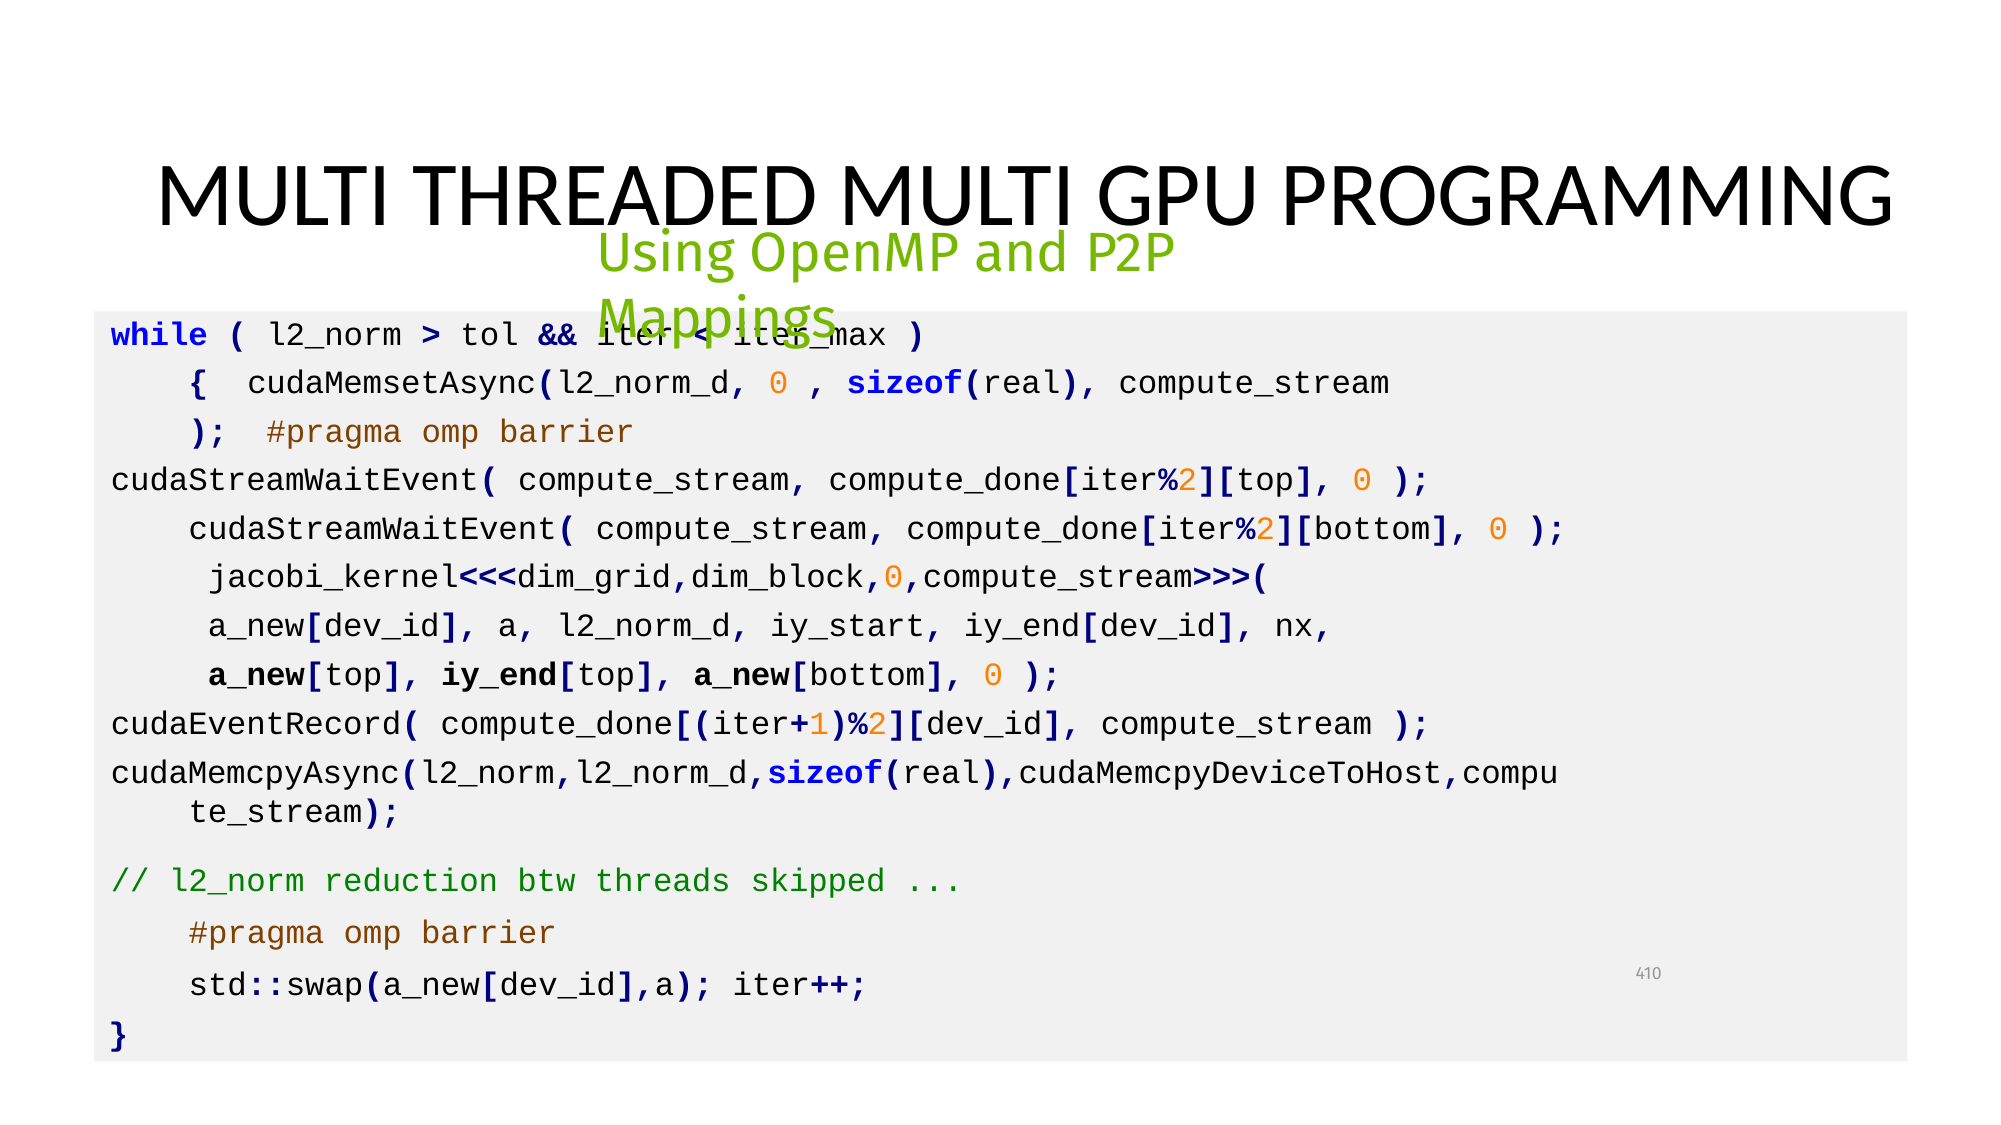

# MULTI THREADED MULTI GPU PROGRAMMING
Using OpenMP and P2P Mappings
while ( l2_norm > tol && iter < iter_max ) {  cudaMemsetAsync(l2_norm_d, 0 , sizeof(real), compute_stream );  #pragma omp barrier
cudaStreamWaitEvent( compute_stream, compute_done[iter%2][top], 0 );  cudaStreamWaitEvent( compute_stream, compute_done[iter%2][bottom], 0 );  jacobi_kernel<<<dim_grid,dim_block,0,compute_stream>>>(
a_new[dev_id], a, l2_norm_d, iy_start, iy_end[dev_id], nx,
a_new[top], iy_end[top], a_new[bottom], 0 );
cudaEventRecord( compute_done[(iter+1)%2][dev_id], compute_stream );
cudaMemcpyAsync(l2_norm,l2_norm_d,sizeof(real),cudaMemcpyDeviceToHost,compute_stream);
// l2_norm reduction btw threads skipped ...  #pragma omp barrier  std::swap(a_new[dev_id],a); iter++;
}

410